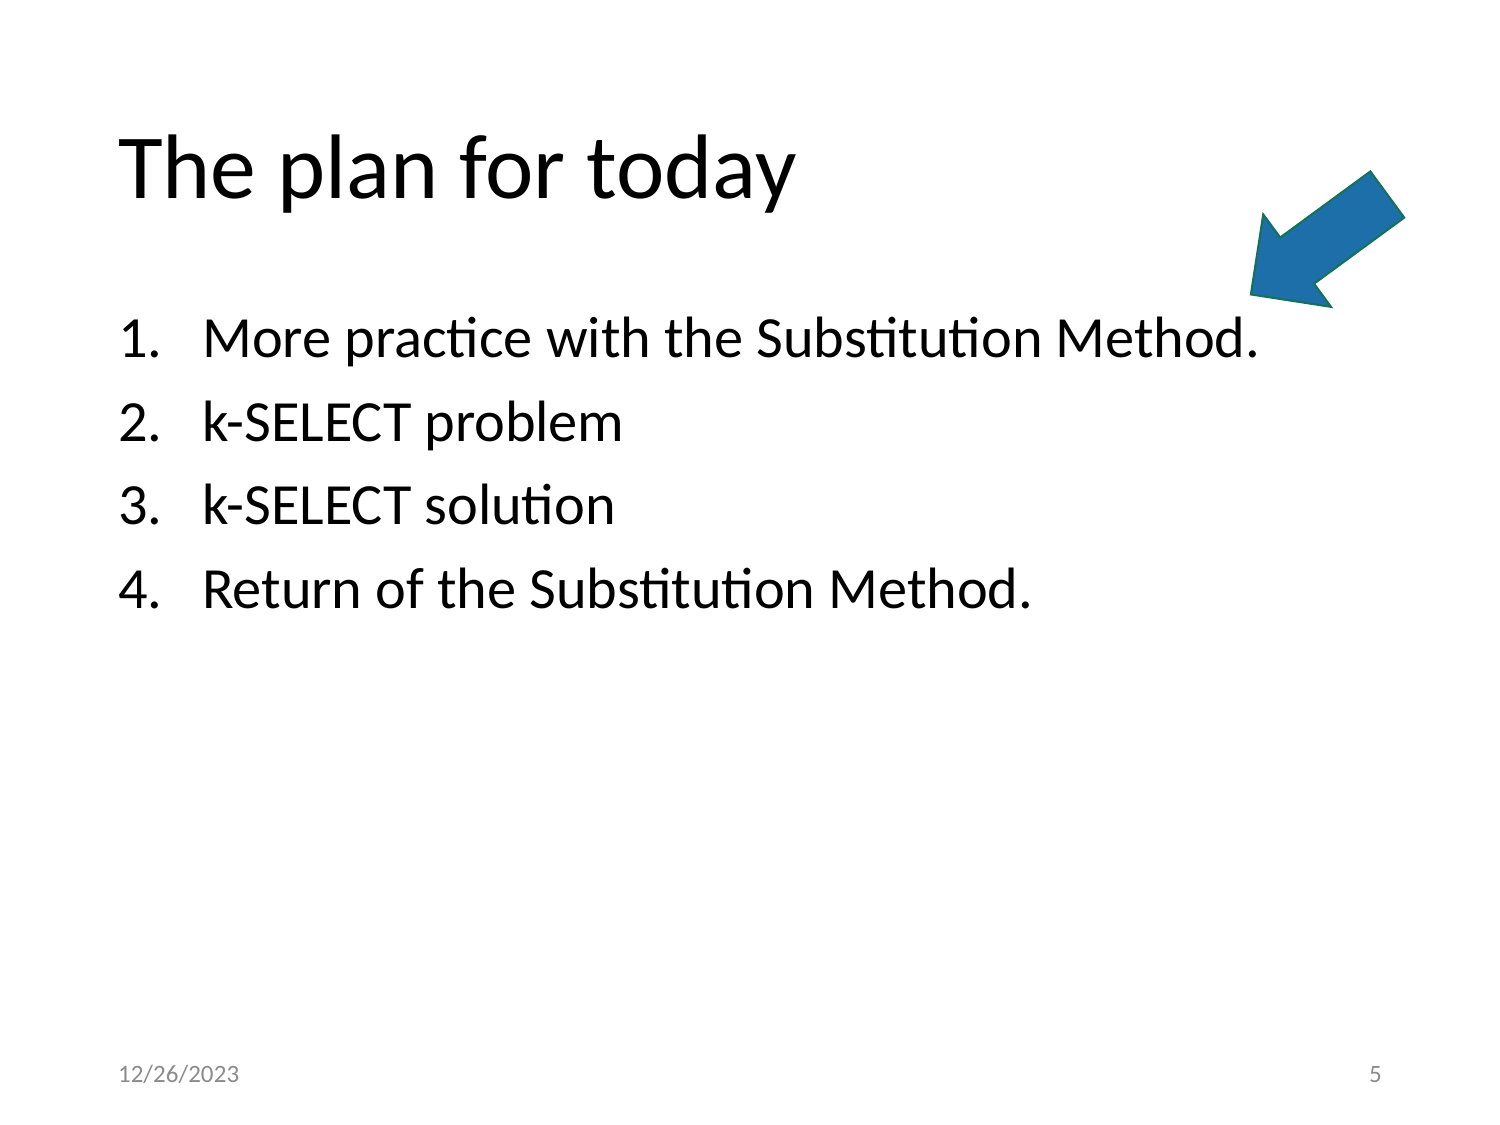

# The plan for today

More practice with the Substitution Method.
k-SELECT problem
k-SELECT solution
Return of the Substitution Method.
12/26/2023
5